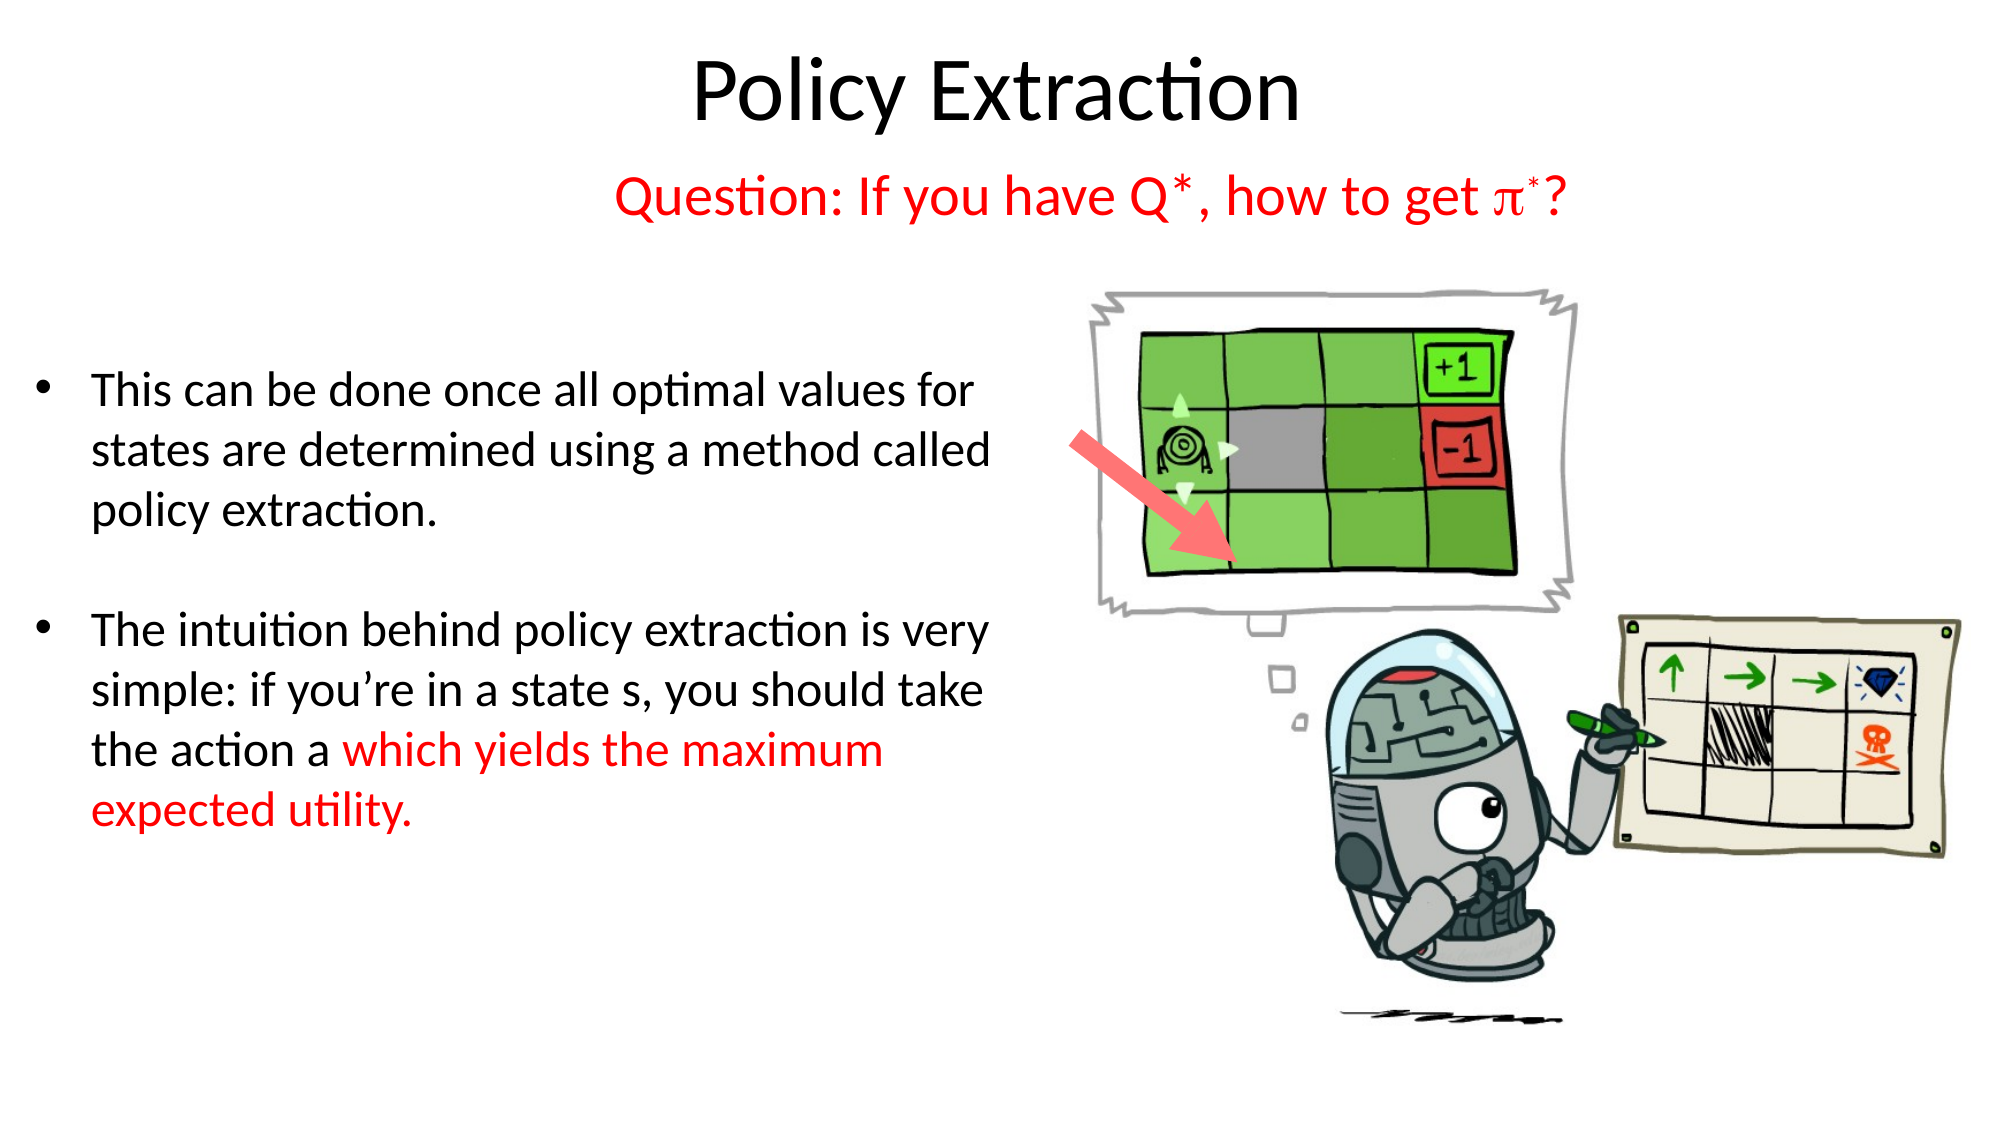

# Policy Extraction
Question: If you have Q*, how to get π*?

This can be done once all optimal values for states are determined using a method called policy extraction.

The intuition behind policy extraction is very simple: if you’re in a state s, you should take the action a which yields the maximum expected utility.